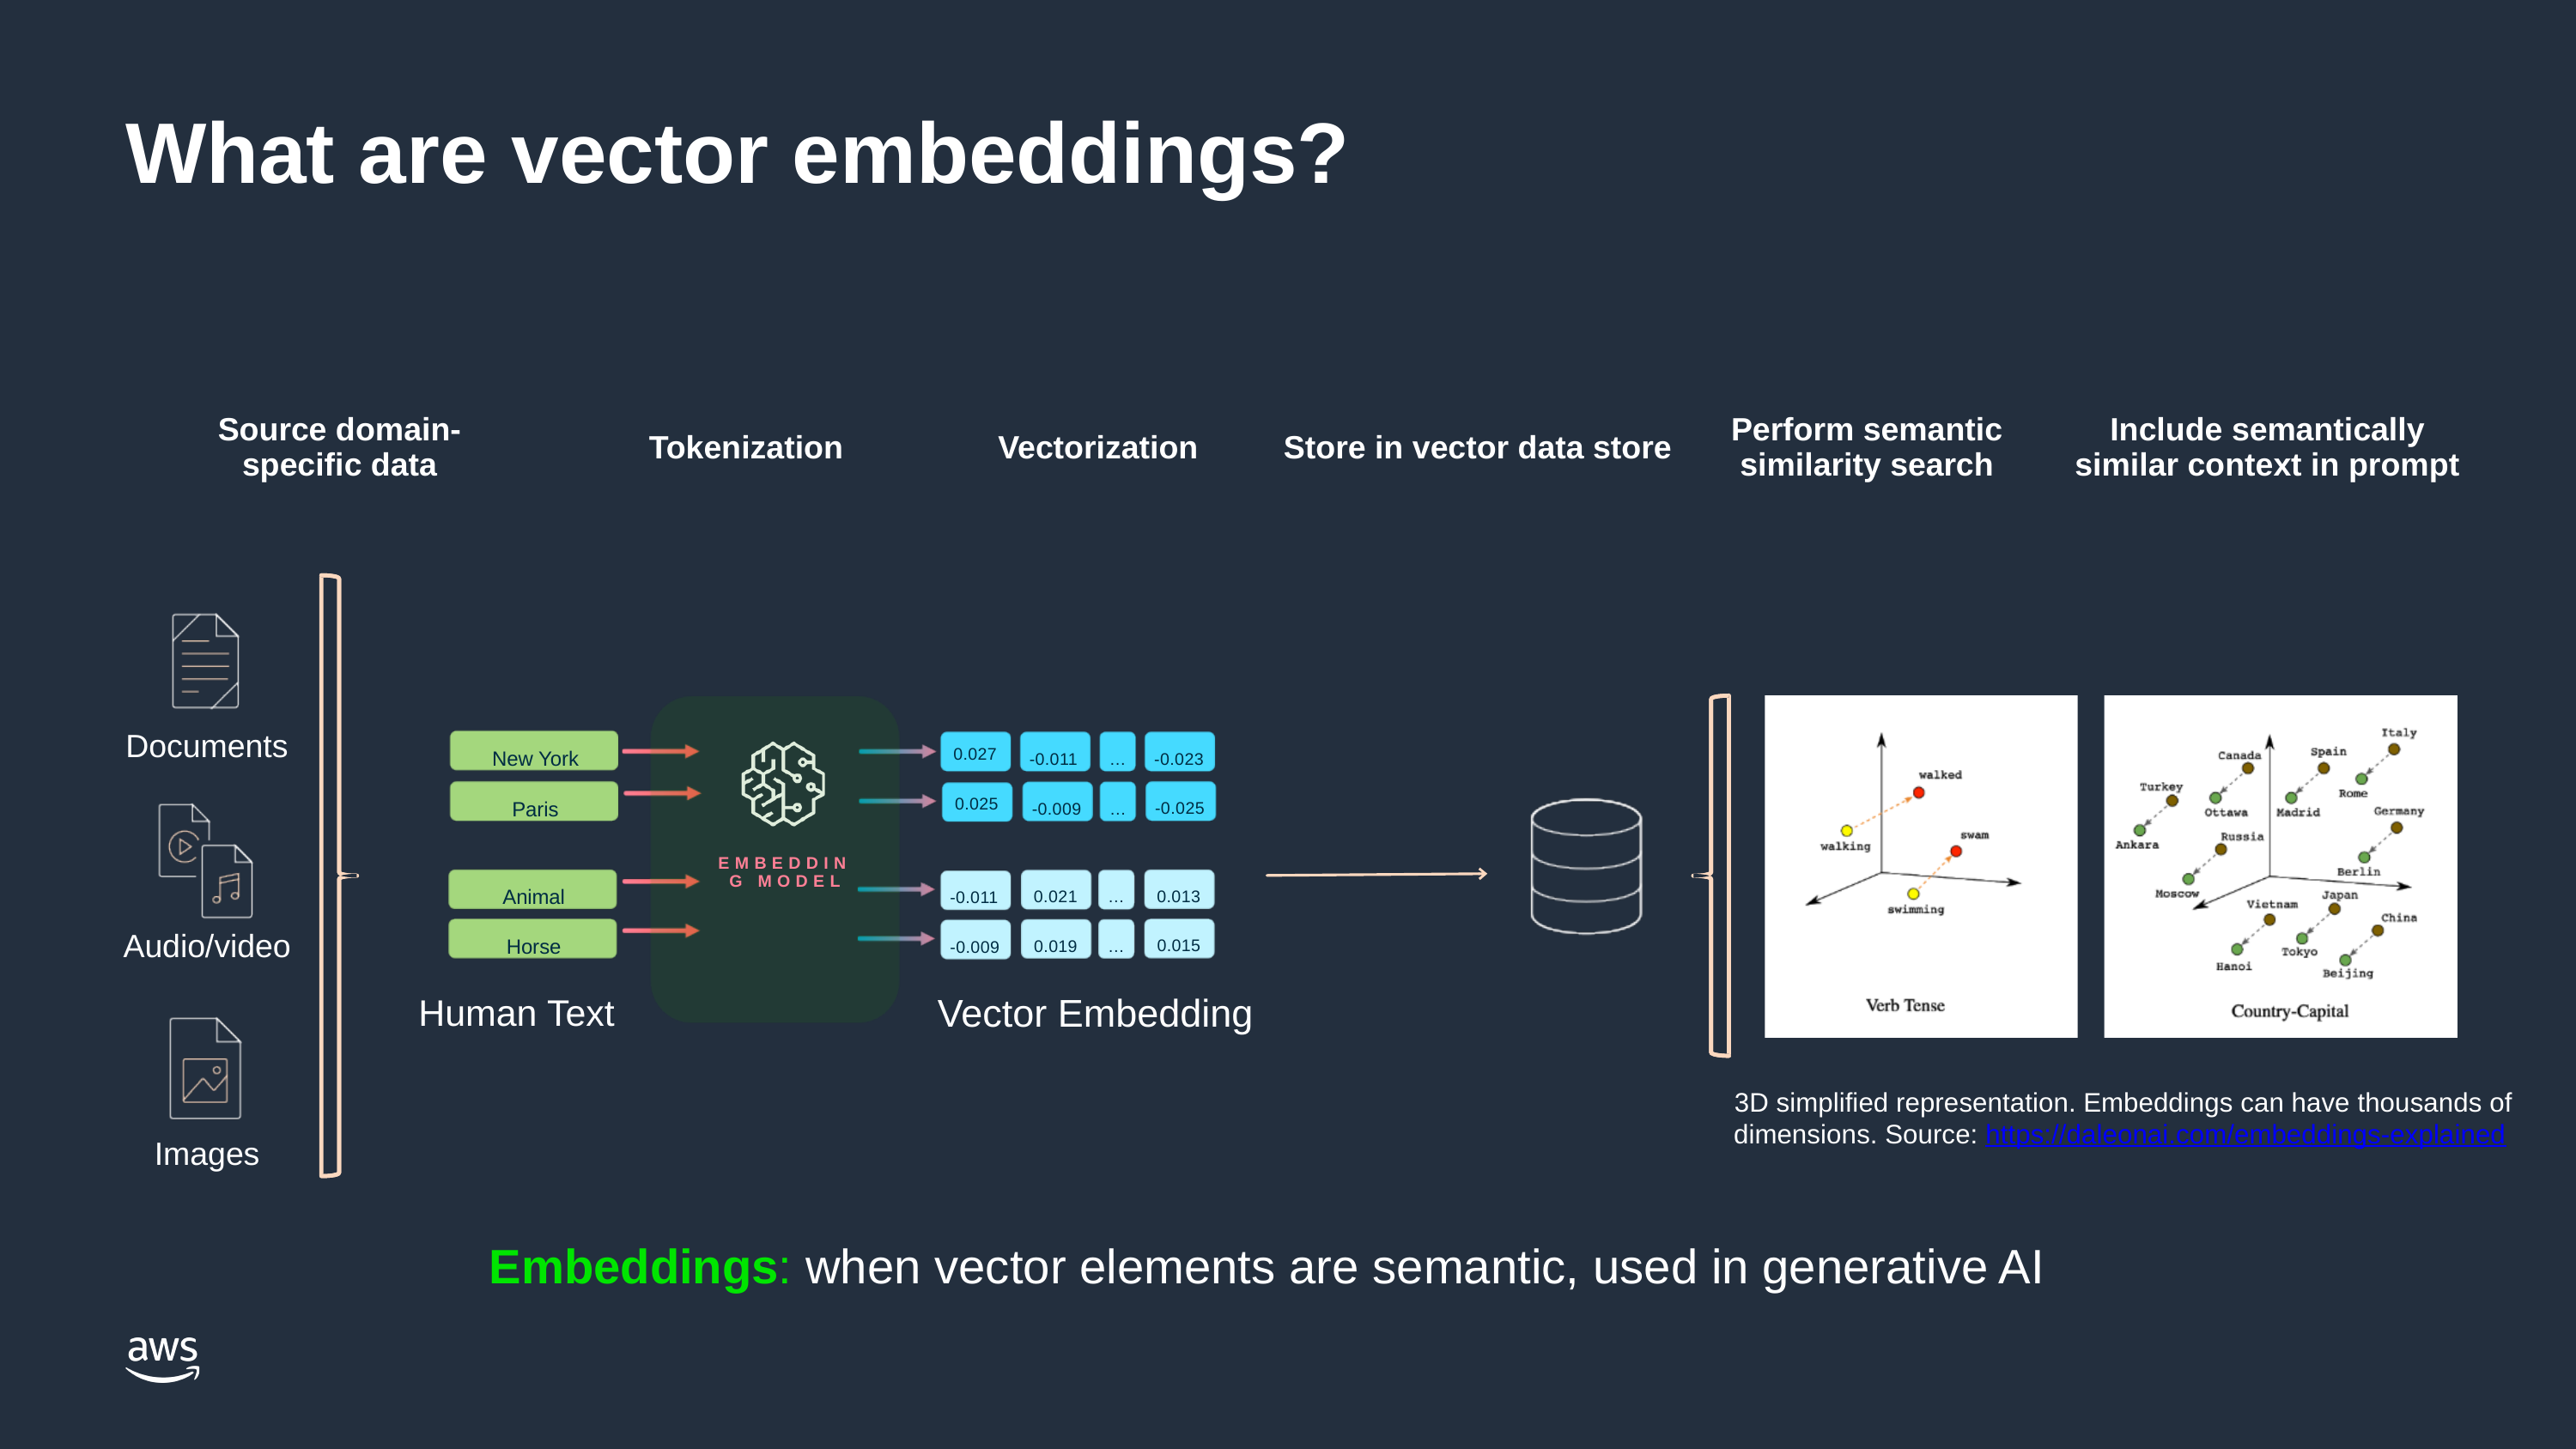

What are vector embeddings?

Source domain-
specific data

Tokenization

Vectorization

Store in vector data store

Perform semantic similarity search

Include semantically similar context in prompt

New York Paris
-0.011
…
-0.023

Documents
0.027

-0.025
-0.009
…
0.025

EMBEDDING MODEL
Animal Horse
0.013
0.021
…
-0.011

0.015
0.019
…
-0.009

Audio/video
Vector Embedding
Human Text

3D simplified representation. Embeddings can have thousands of dimensions. Source: https://daleonai.com/embeddings-explained

Images

Embeddings: when vector elements are semantic, used in generative AI